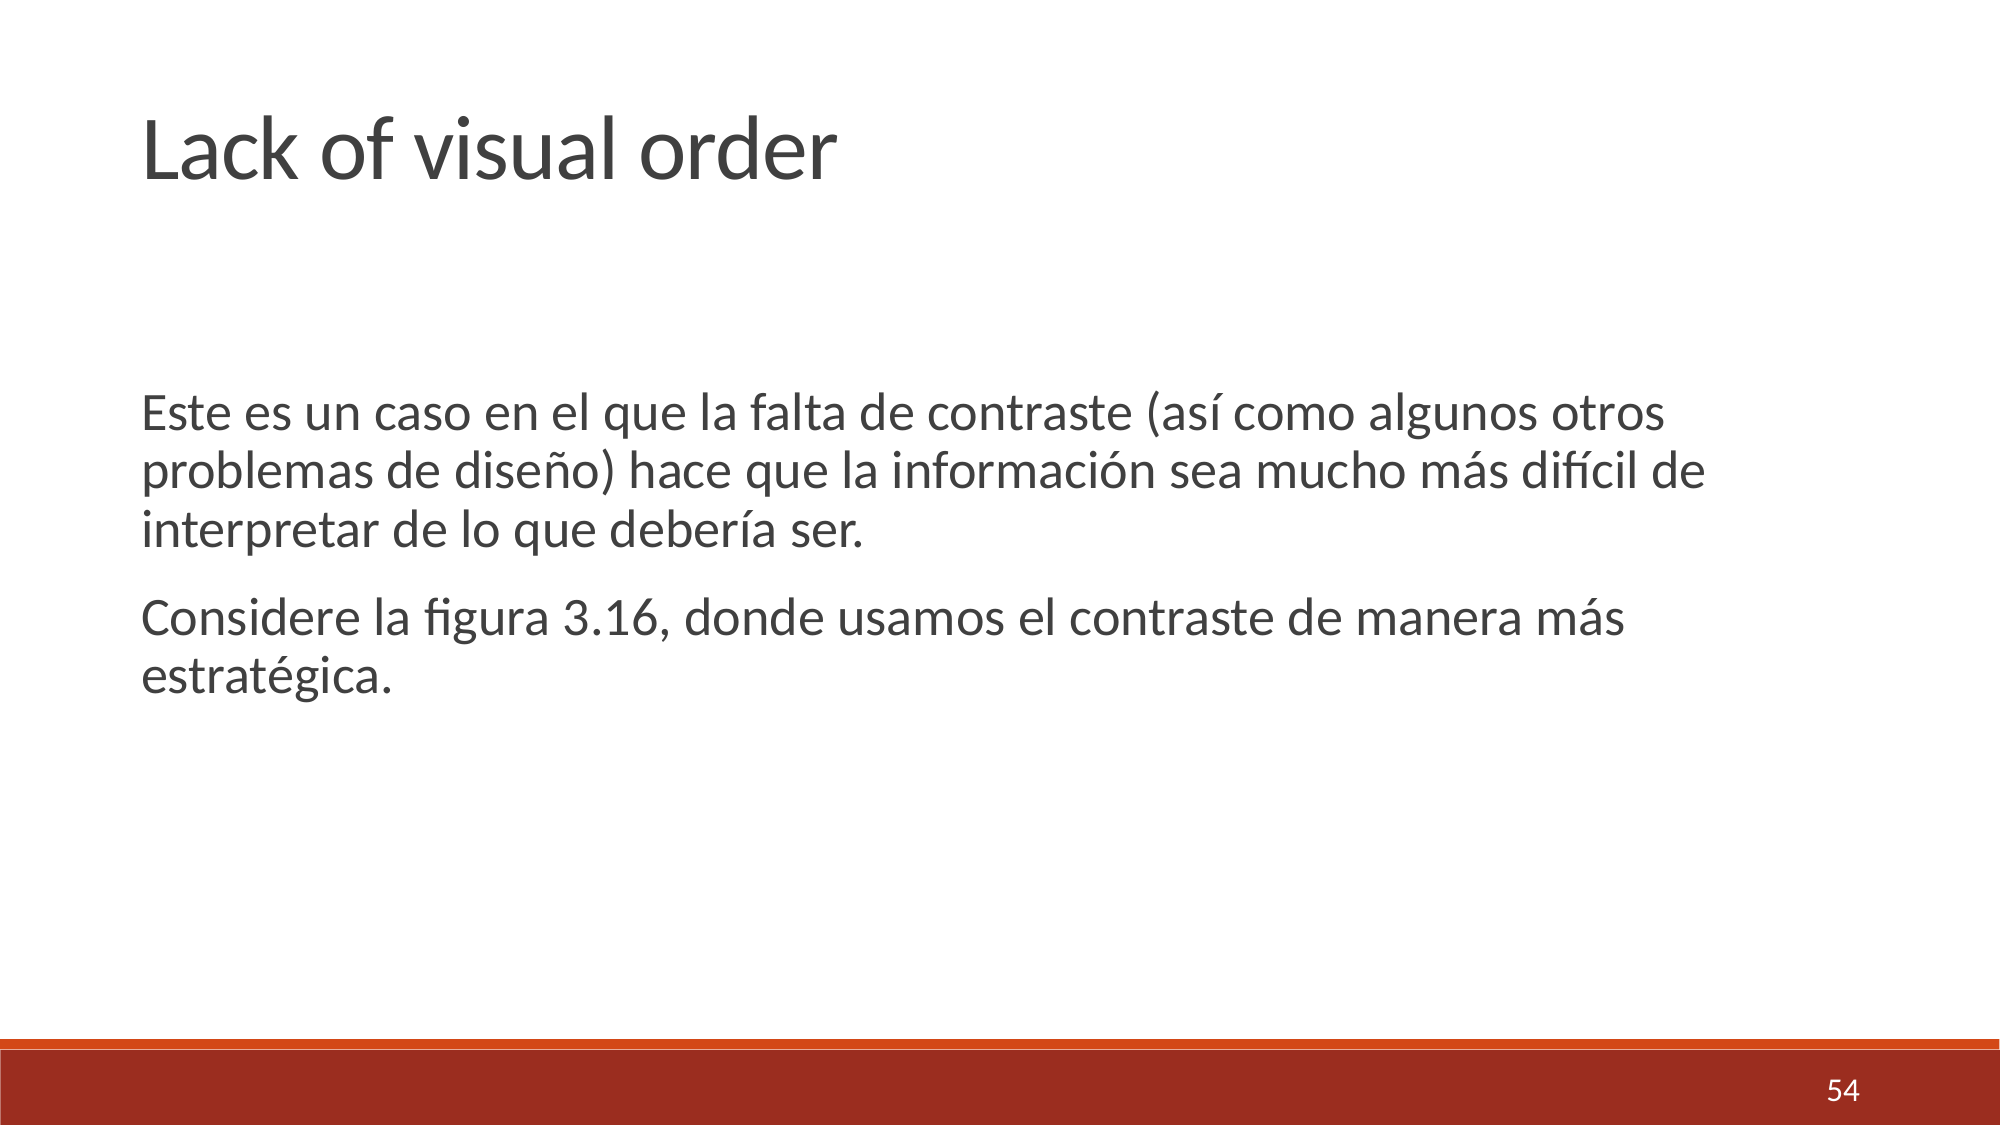

Lack of visual order
Este es un caso en el que la falta de contraste (así como algunos otros problemas de diseño) hace que la información sea mucho más difícil de interpretar de lo que debería ser.
Considere la figura 3.16, donde usamos el contraste de manera más estratégica.
54